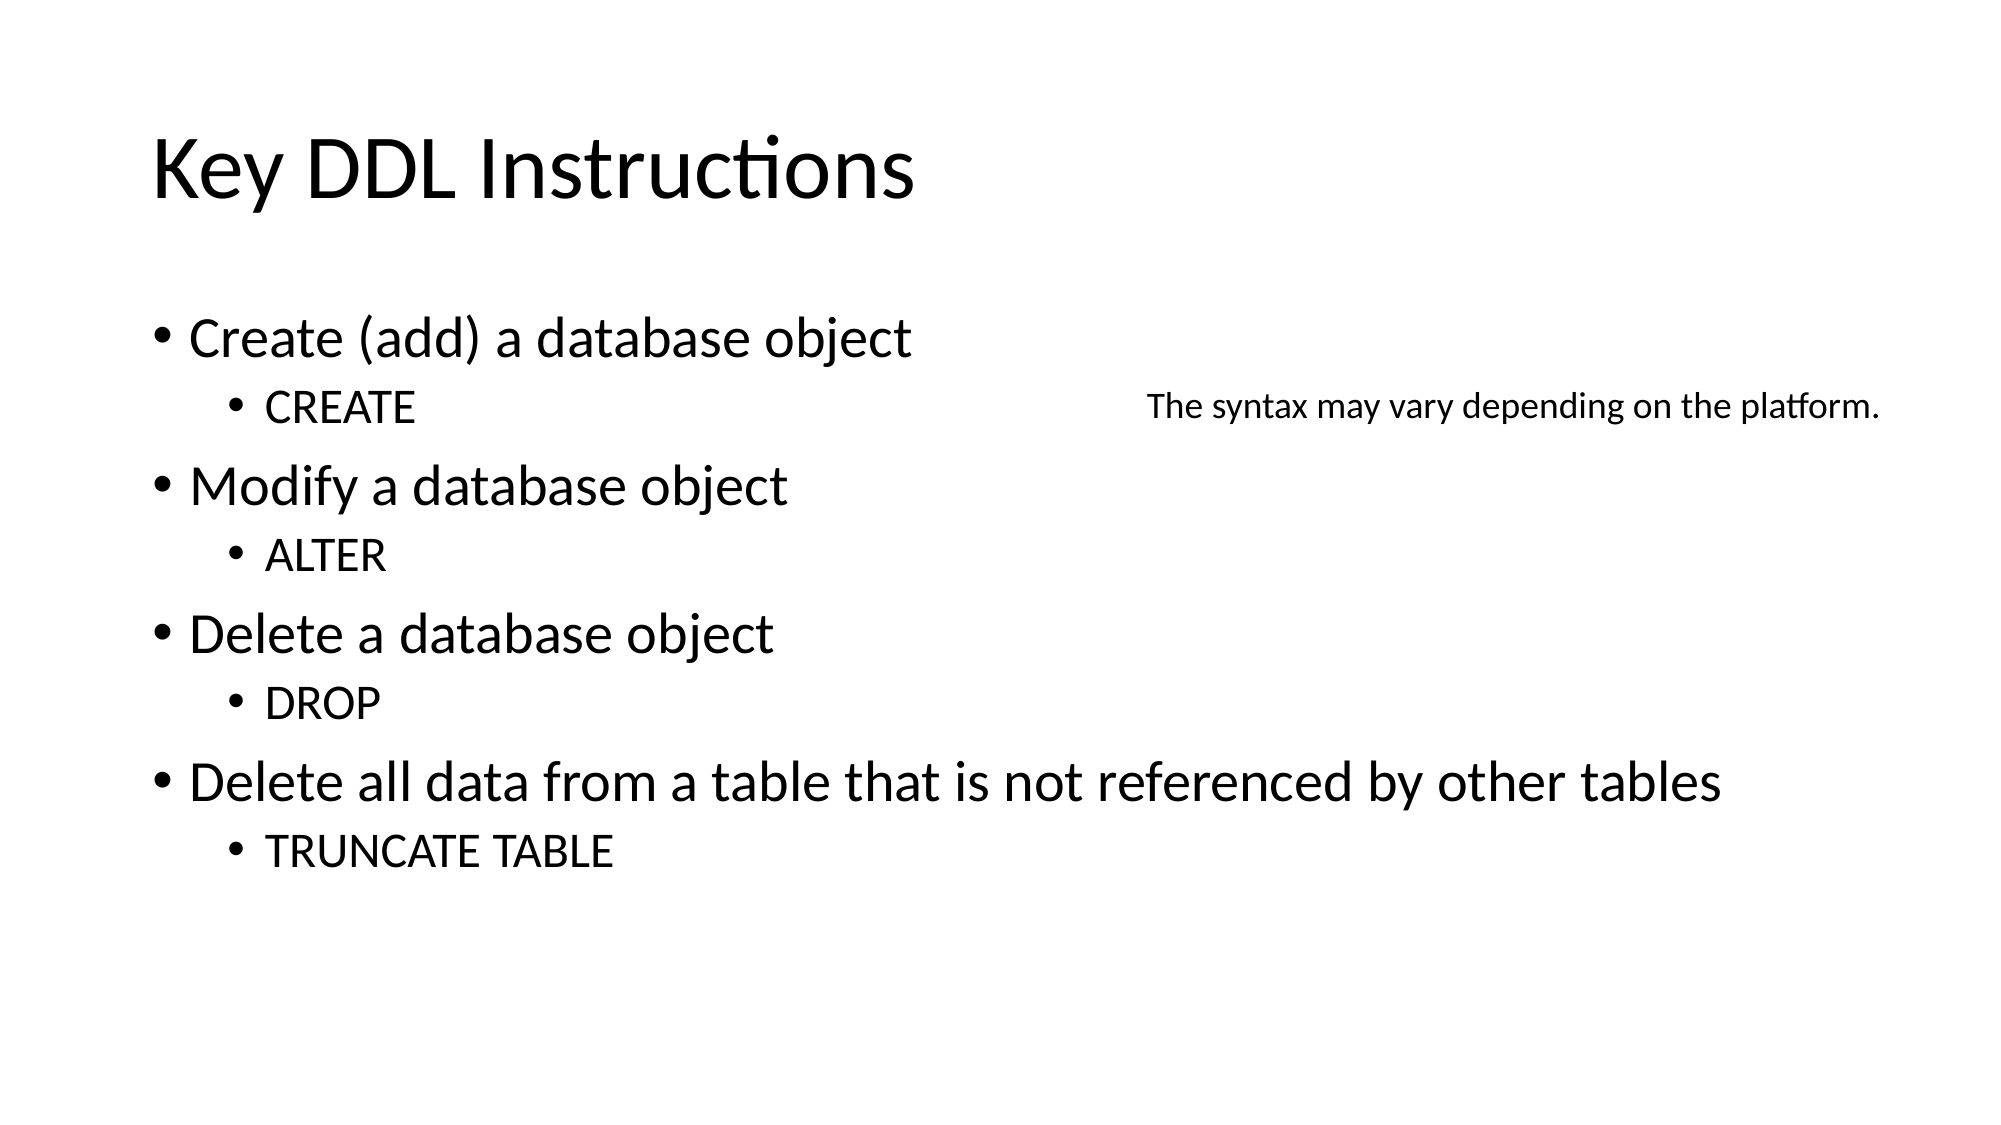

# Key DDL Instructions
Create (add) a database object
CREATE
Modify a database object
ALTER
Delete a database object
DROP
Delete all data from a table that is not referenced by other tables
TRUNCATE TABLE
The syntax may vary depending on the platform.